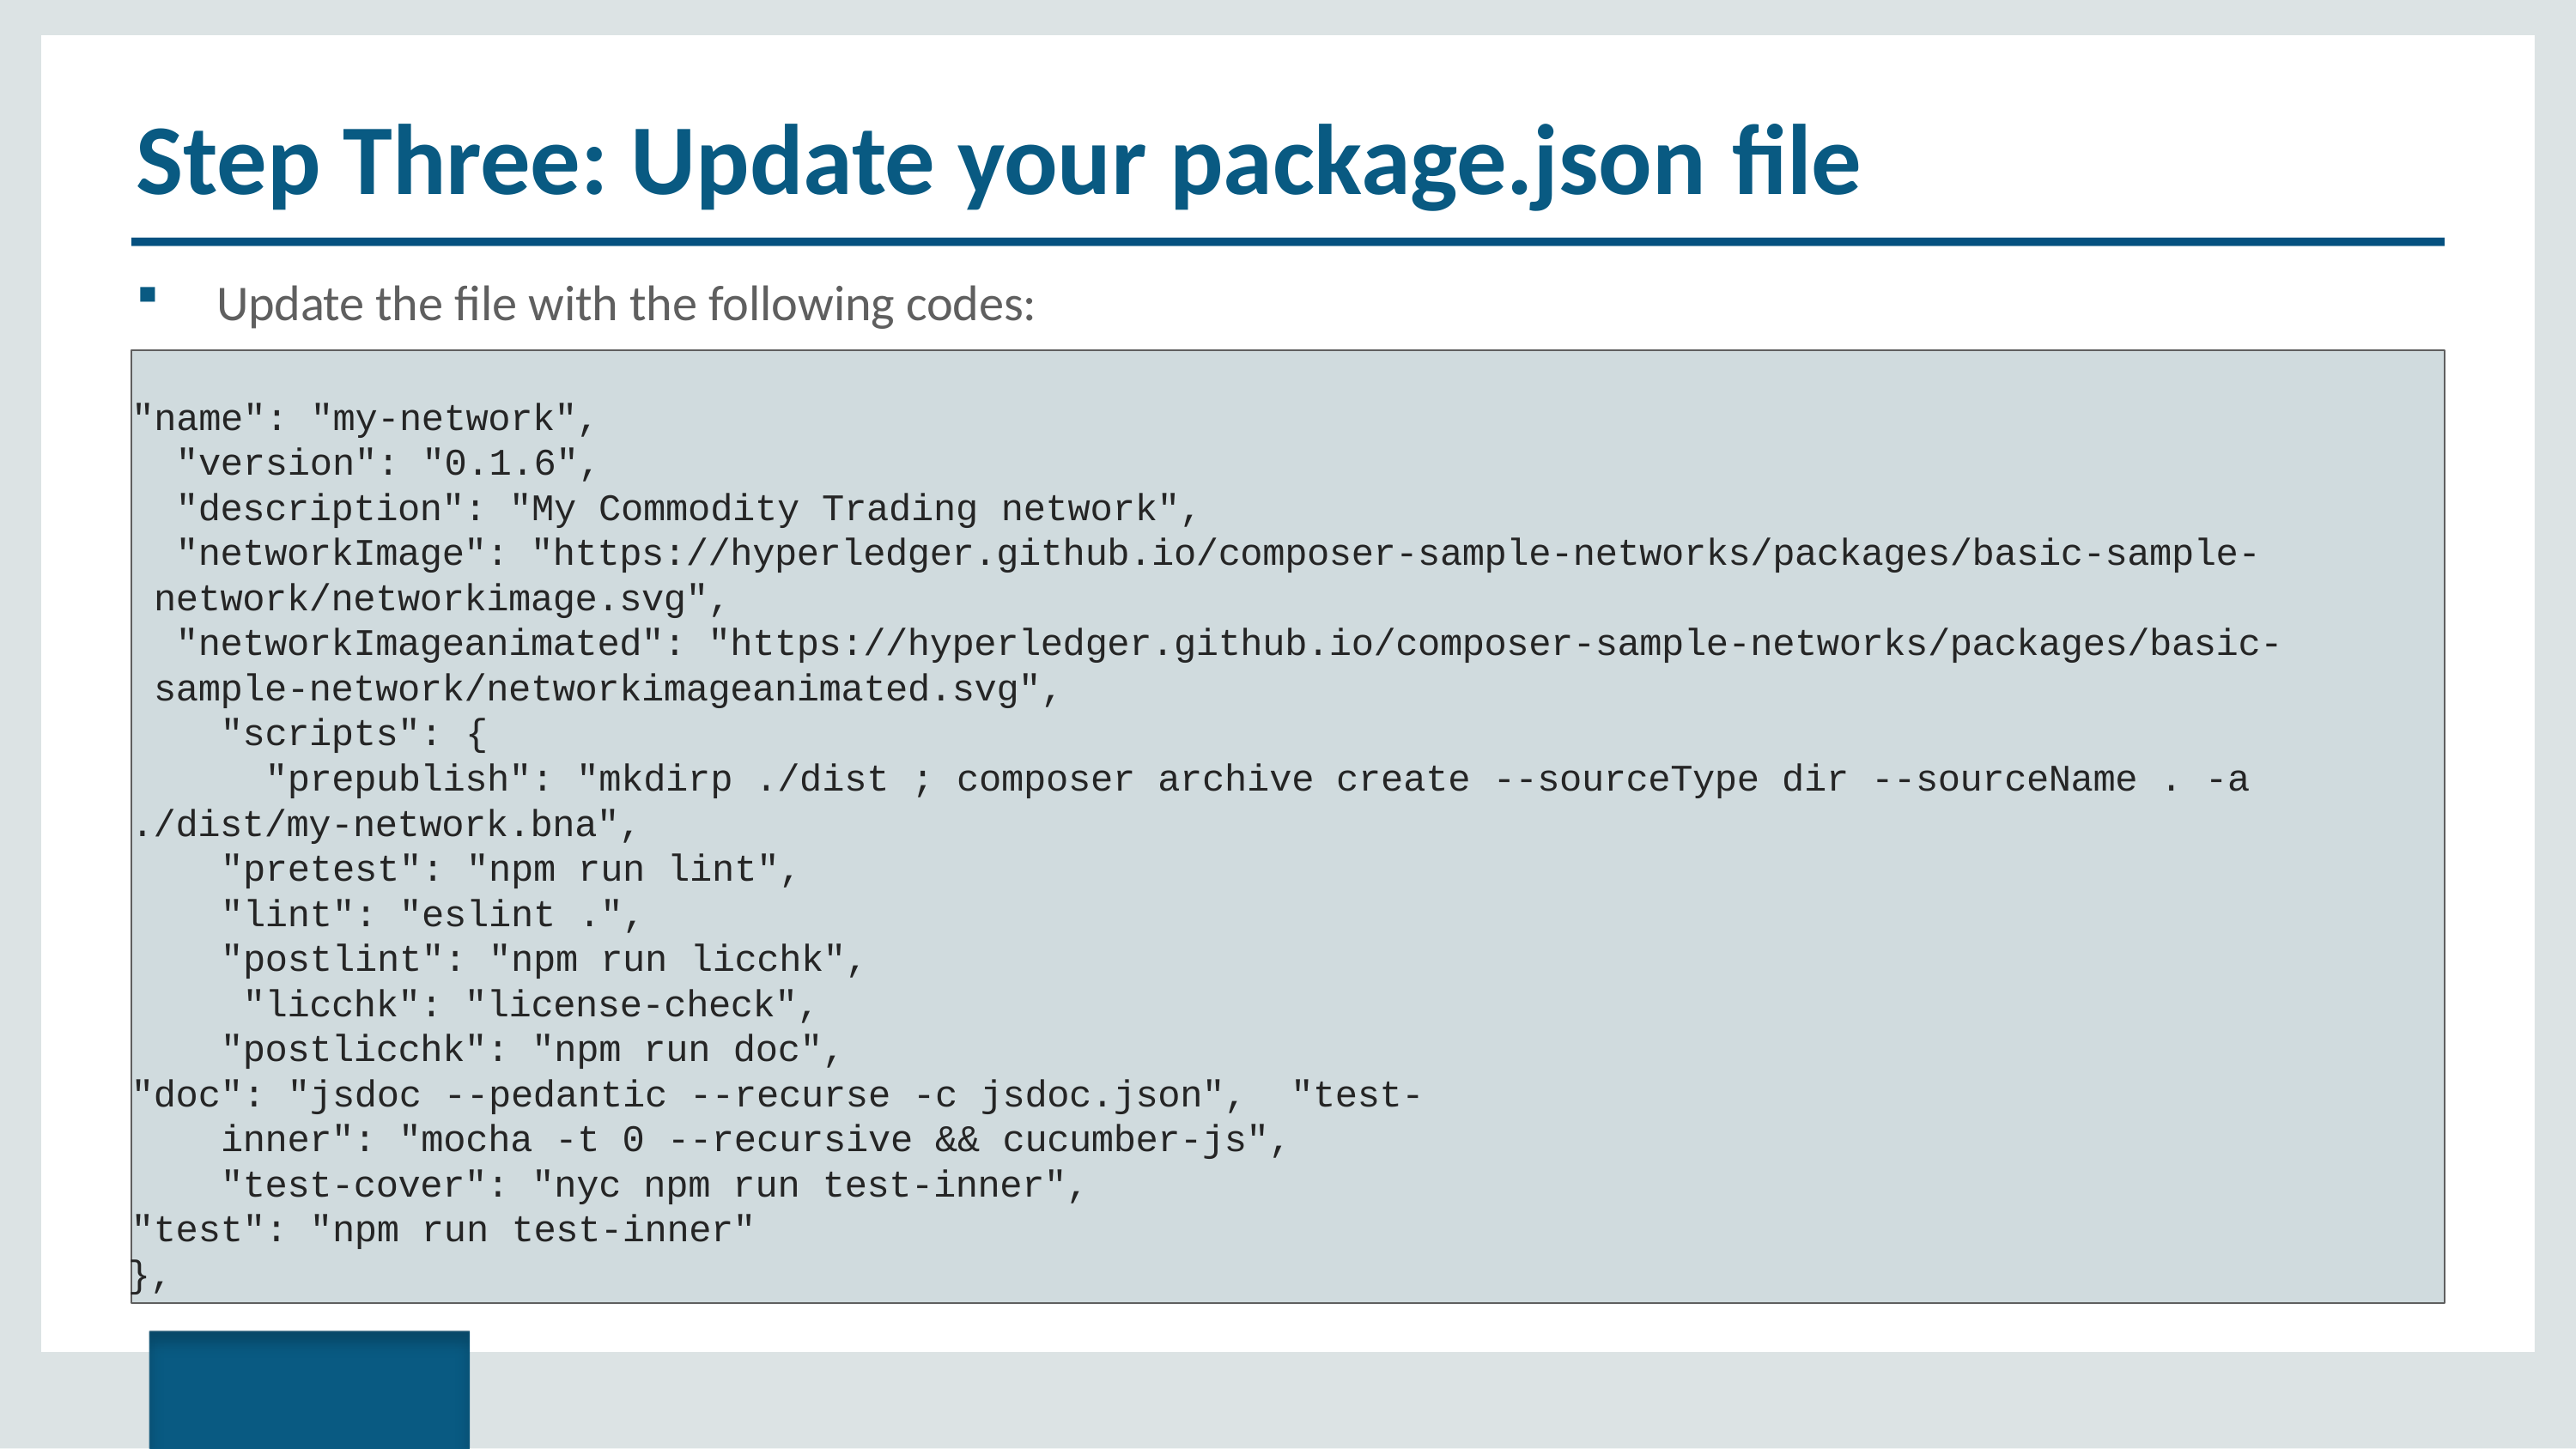

# Step Three: Update your package.json file

Update the file with the following codes:

"name": "my-network",
"version": "0.1.6",
"description": "My Commodity Trading network",
"networkImage": "https://hyperledger.github.io/composer-sample-networks/packages/basic-sample-  network/networkimage.svg",
"networkImageanimated": "https://hyperledger.github.io/composer-sample-networks/packages/basic-  sample-network/networkimageanimated.svg",
"scripts": {
"prepublish": "mkdirp ./dist ; composer archive create --sourceType dir --sourceName . -a
./dist/my-network.bna",  "pretest": "npm run lint",  "lint": "eslint .",  "postlint": "npm run licchk",  "licchk": "license-check",  "postlicchk": "npm run doc",
"doc": "jsdoc --pedantic --recurse -c jsdoc.json",  "test-inner": "mocha -t 0 --recursive && cucumber-js",  "test-cover": "nyc npm run test-inner",
"test": "npm run test-inner"
},

Copyright © 2017, edureka and/or its affiliates. All rights reserved.